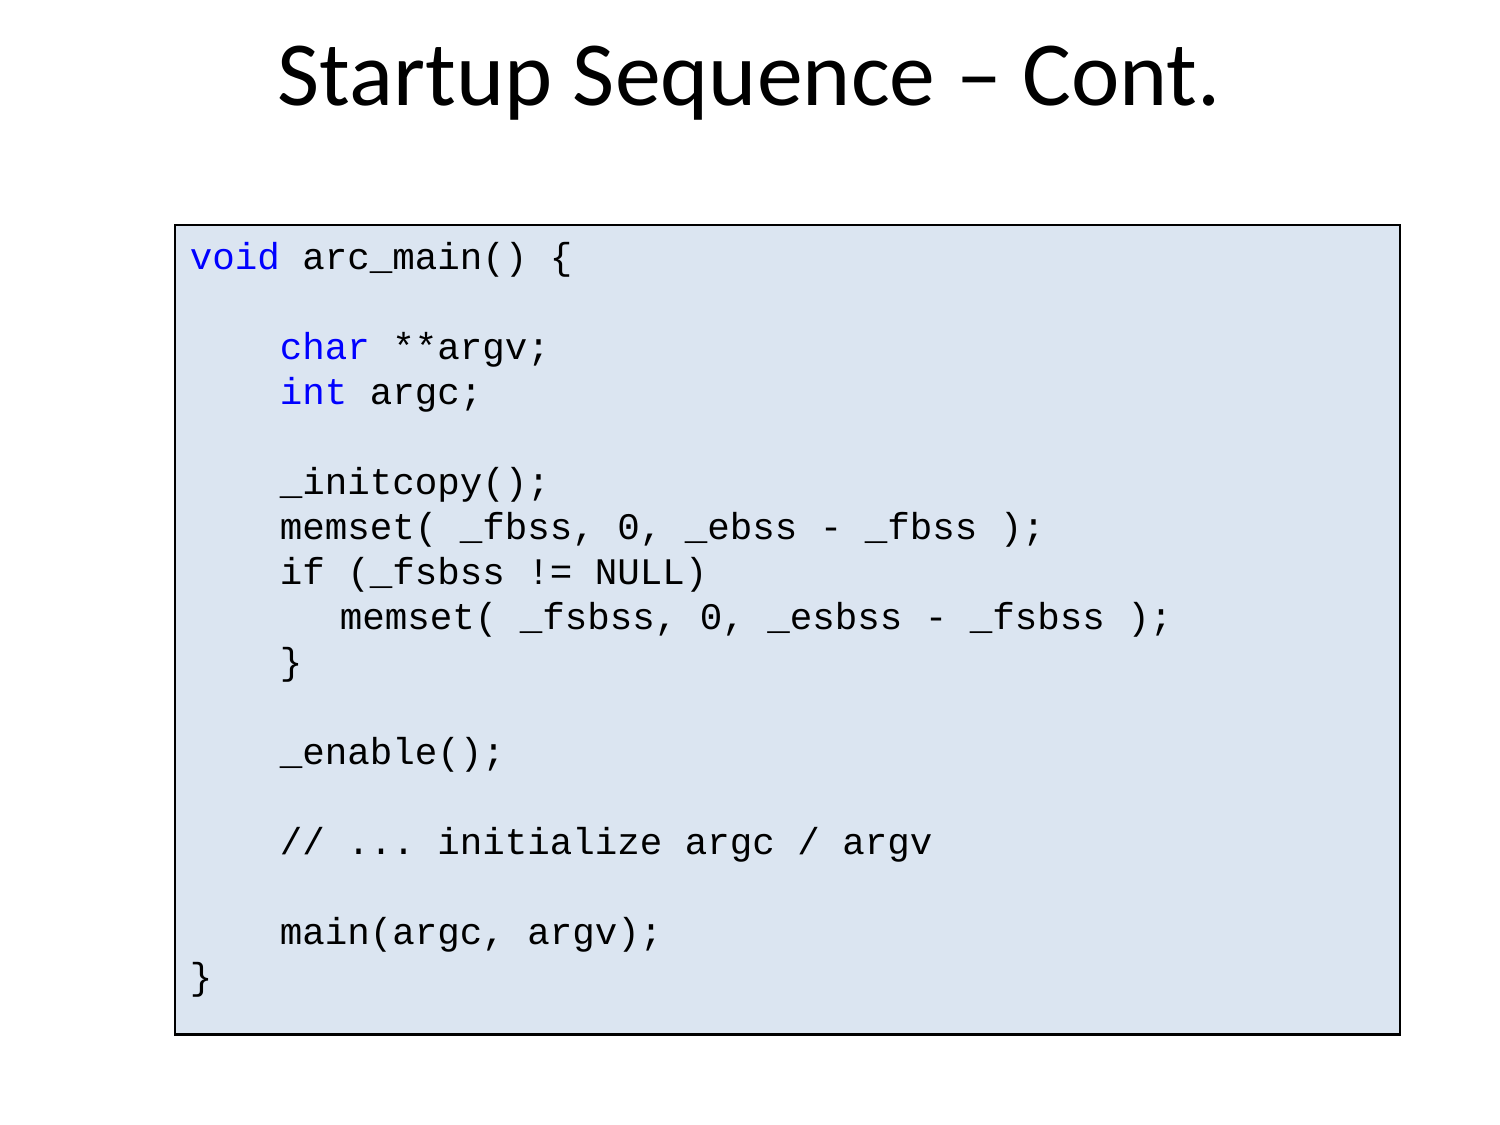

Startup Sequence – Cont.
void arc_main() {

    char **argv;
    int argc;

    _initcopy();
    memset( _fbss, 0, _ebss - _fbss );
    if (_fsbss != NULL)
	memset( _fsbss, 0, _esbss - _fsbss );
    }

    _enable();

    // ... initialize argc / argv

    main(argc, argv);
}